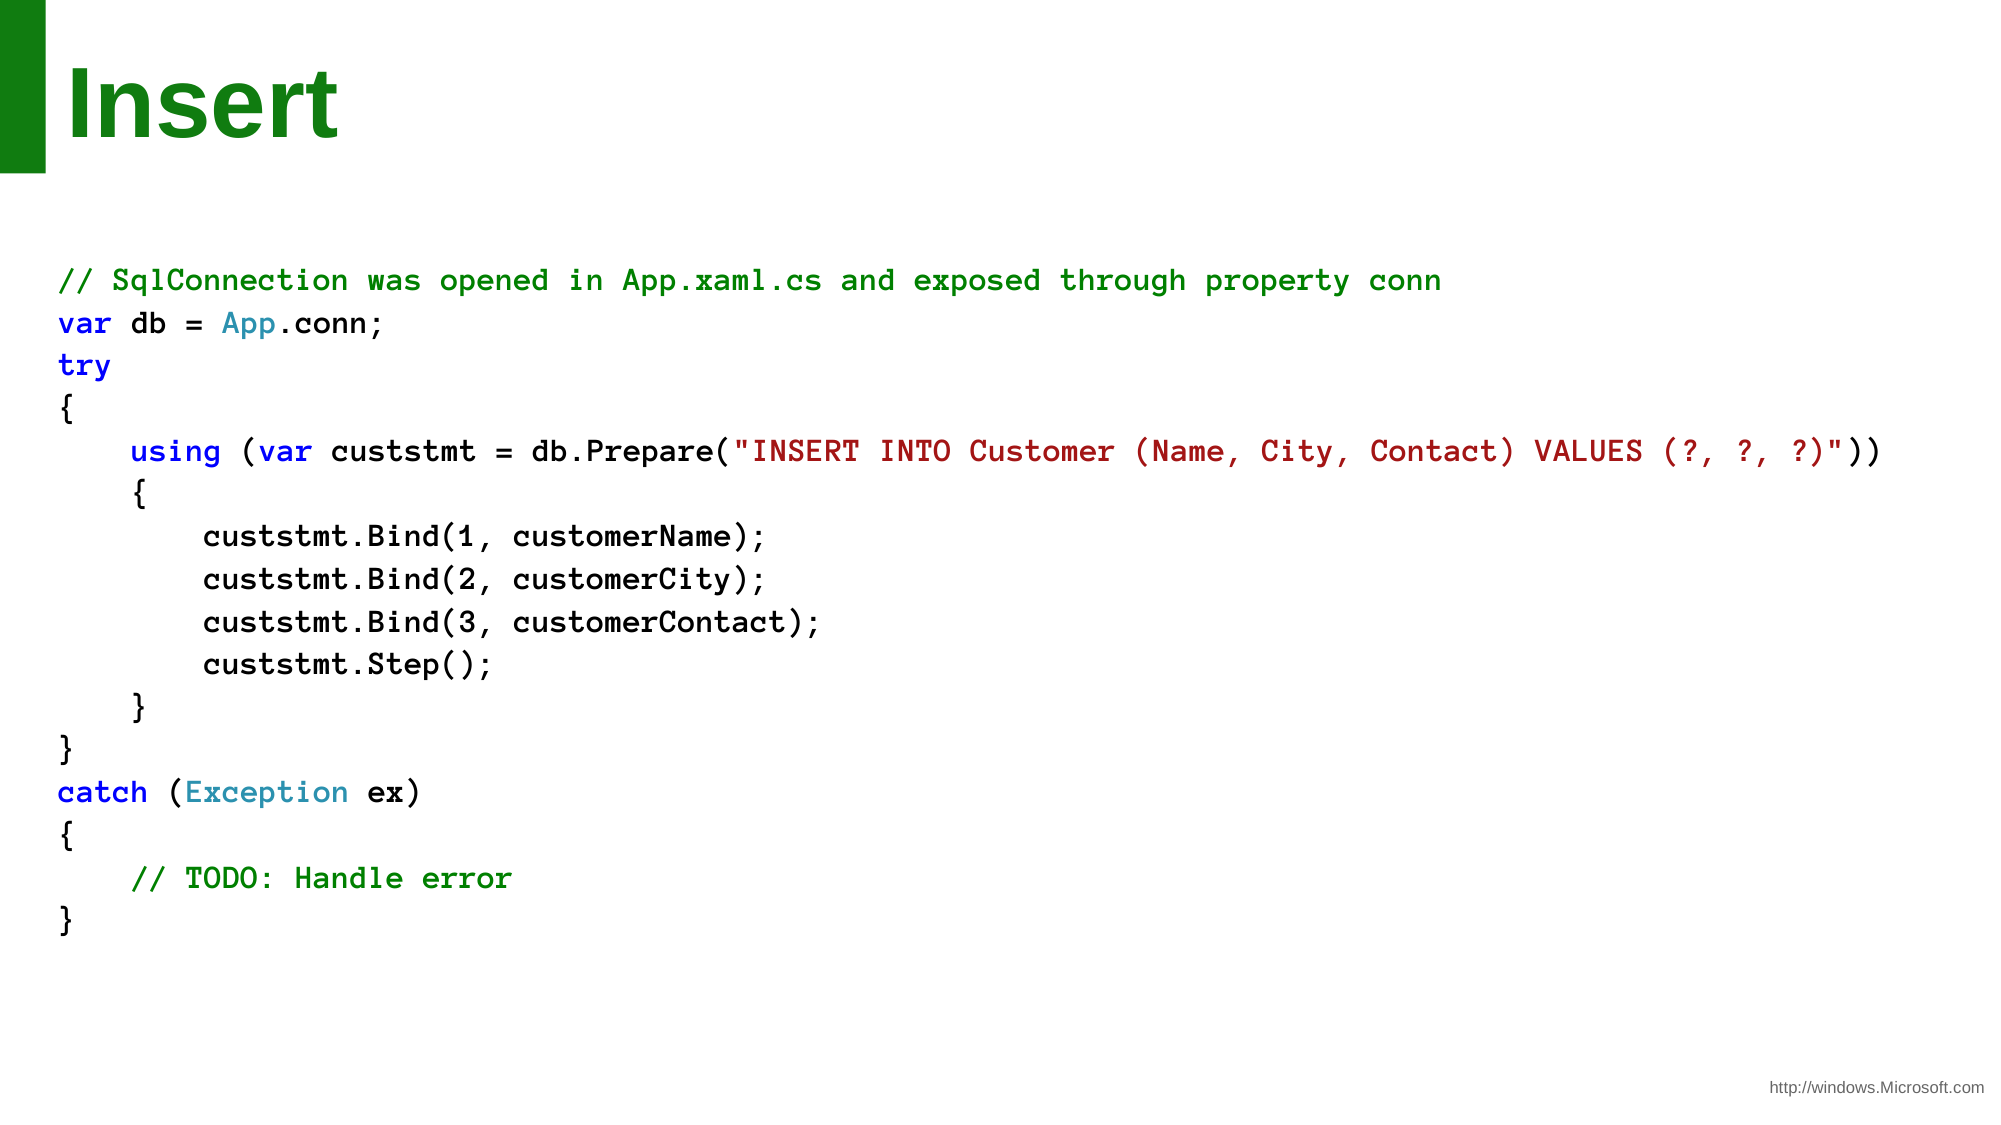

# Insert
// SqlConnection was opened in App.xaml.cs and exposed through property conn
var db = App.conn;
try
{
    using (var custstmt = db.Prepare("INSERT INTO Customer (Name, City, Contact) VALUES (?, ?, ?)"))
    {
        custstmt.Bind(1, customerName);
        custstmt.Bind(2, customerCity);
        custstmt.Bind(3, customerContact);
        custstmt.Step();
    }
}
catch (Exception ex)
{
    // TODO: Handle error
}